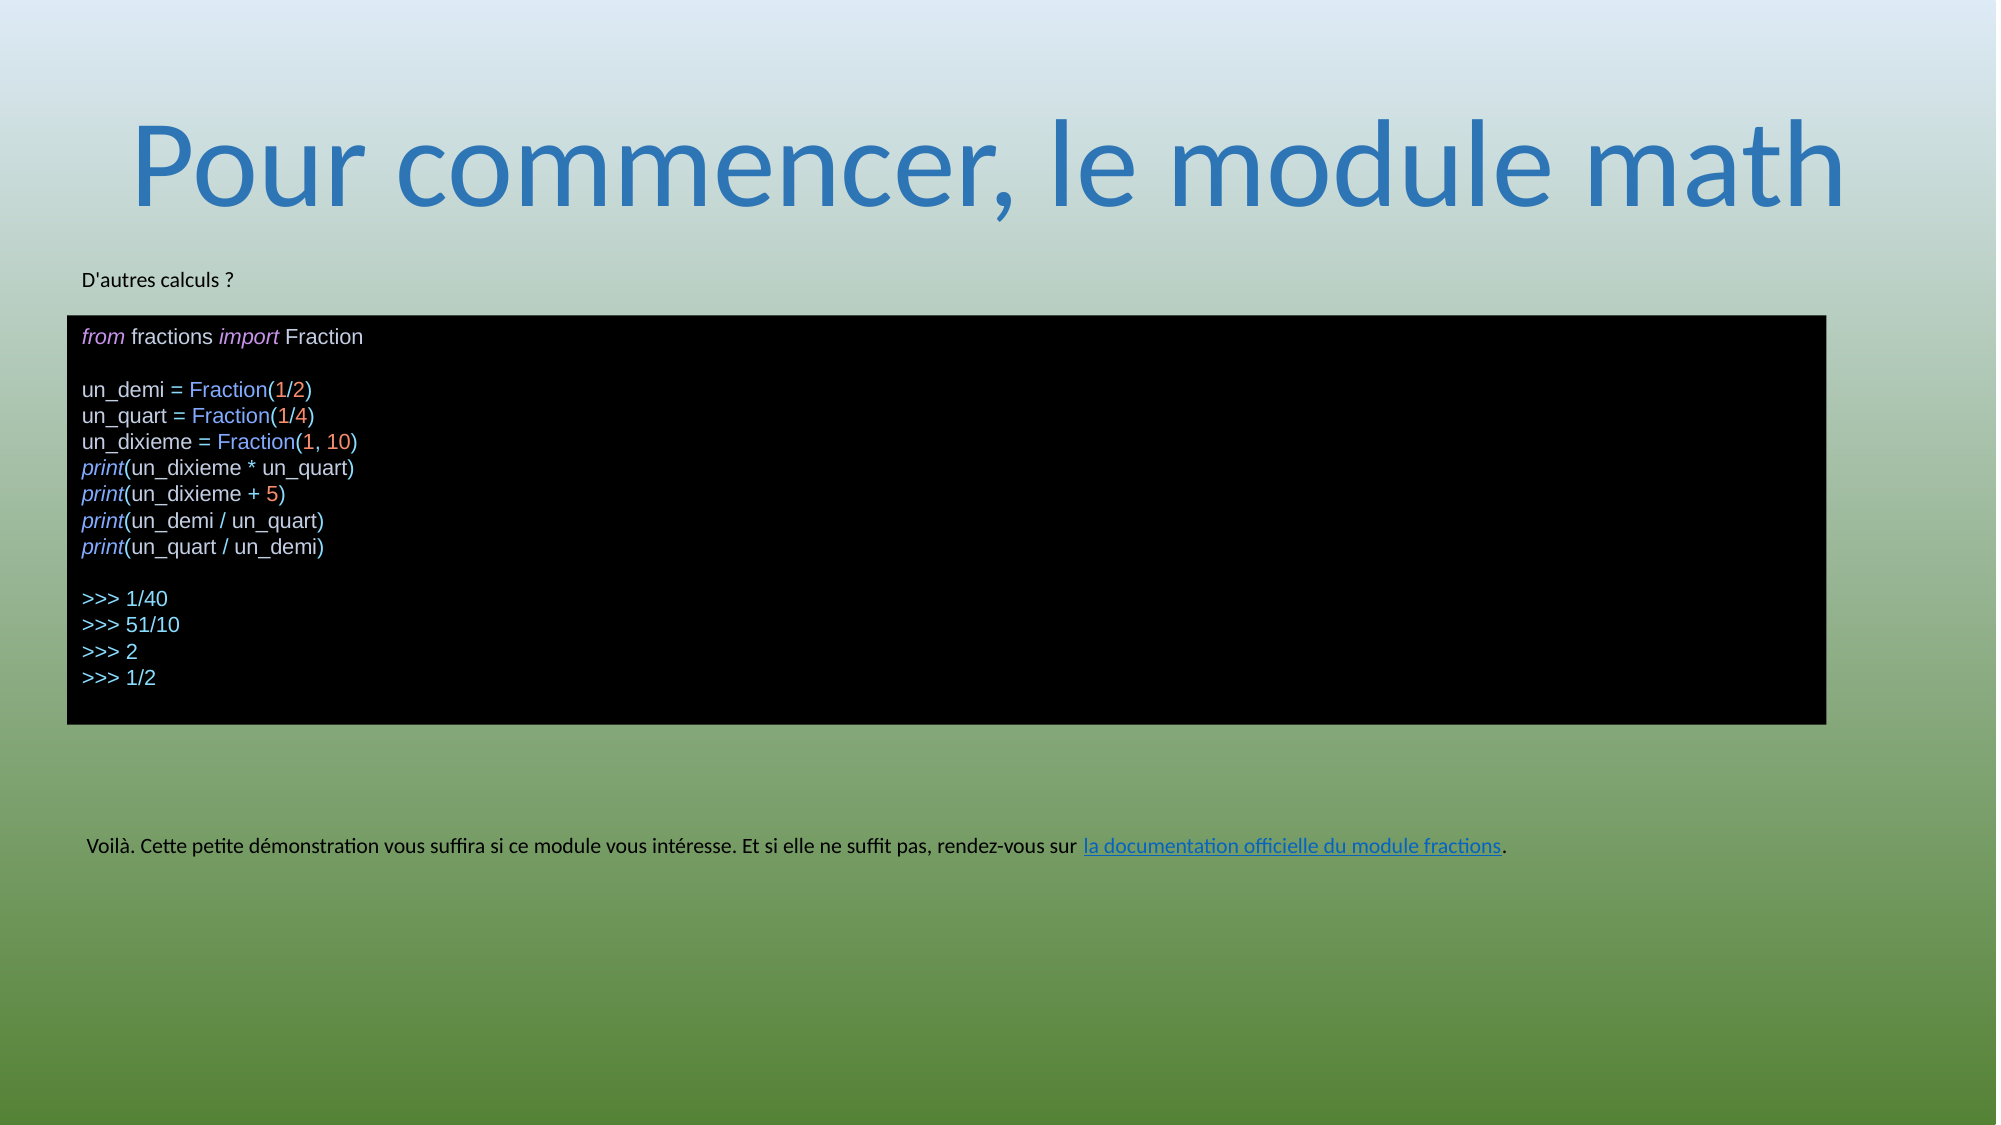

# Pour commencer, le module math
D'autres calculs ?
from fractions import Fraction
un_demi = Fraction(1/2)
un_quart = Fraction(1/4)
un_dixieme = Fraction(1, 10)
print(un_dixieme * un_quart)
print(un_dixieme + 5)
print(un_demi / un_quart)
print(un_quart / un_demi)

>>> 1/40
>>> 51/10
>>> 2
>>> 1/2

Voilà. Cette petite démonstration vous suffira si ce module vous intéresse. Et si elle ne suffit pas, rendez-vous sur la documentation officielle du module fractions.

575